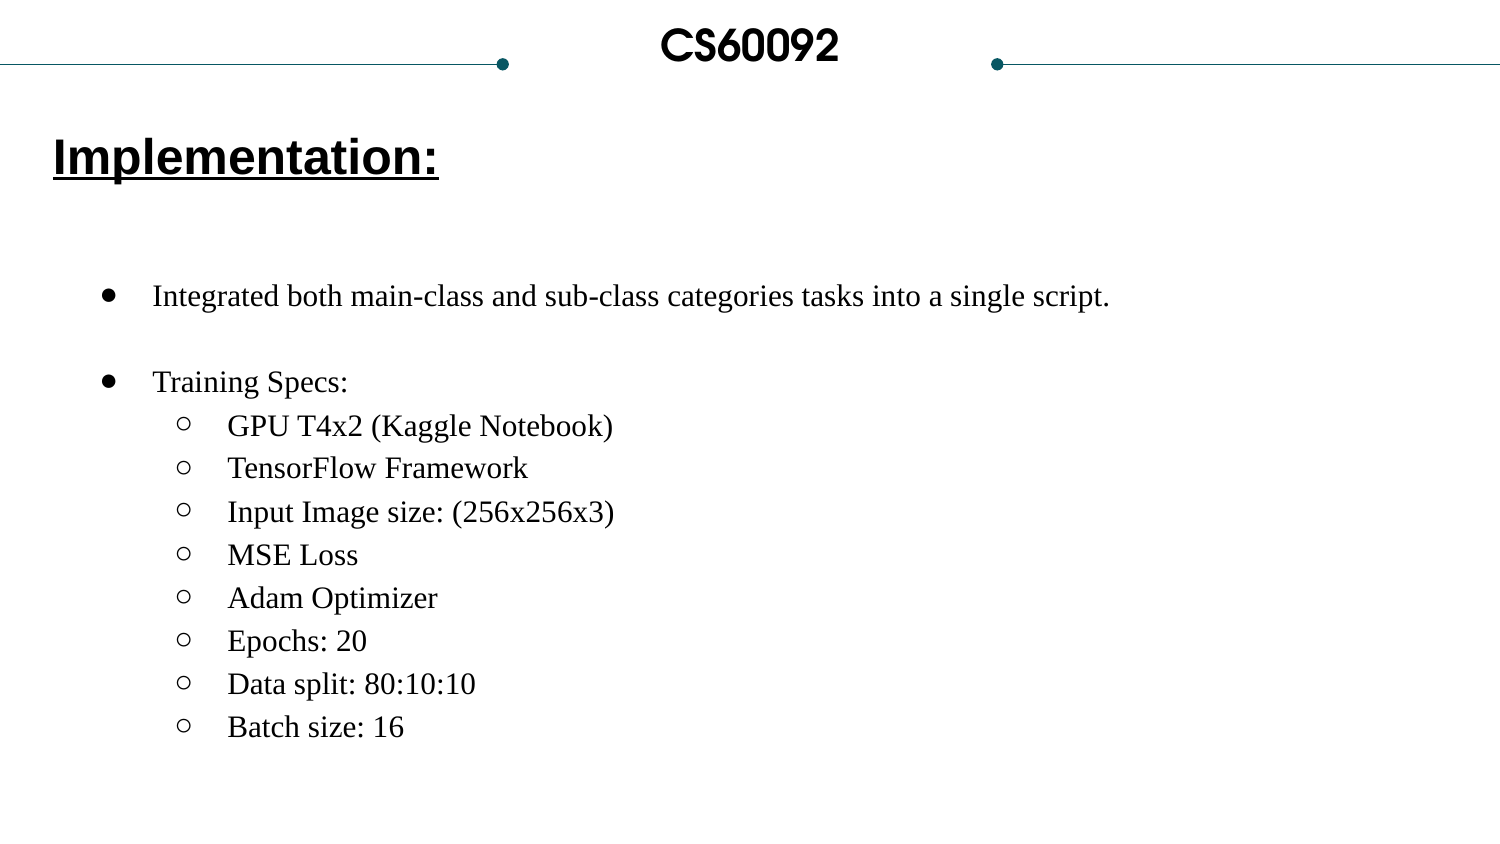

CS60092
Implementation:
Integrated both main-class and sub-class categories tasks into a single script.

Training Specs:
GPU T4x2 (Kaggle Notebook)
TensorFlow Framework
Input Image size: (256x256x3)
MSE Loss
Adam Optimizer
Epochs: 20
Data split: 80:10:10
Batch size: 16